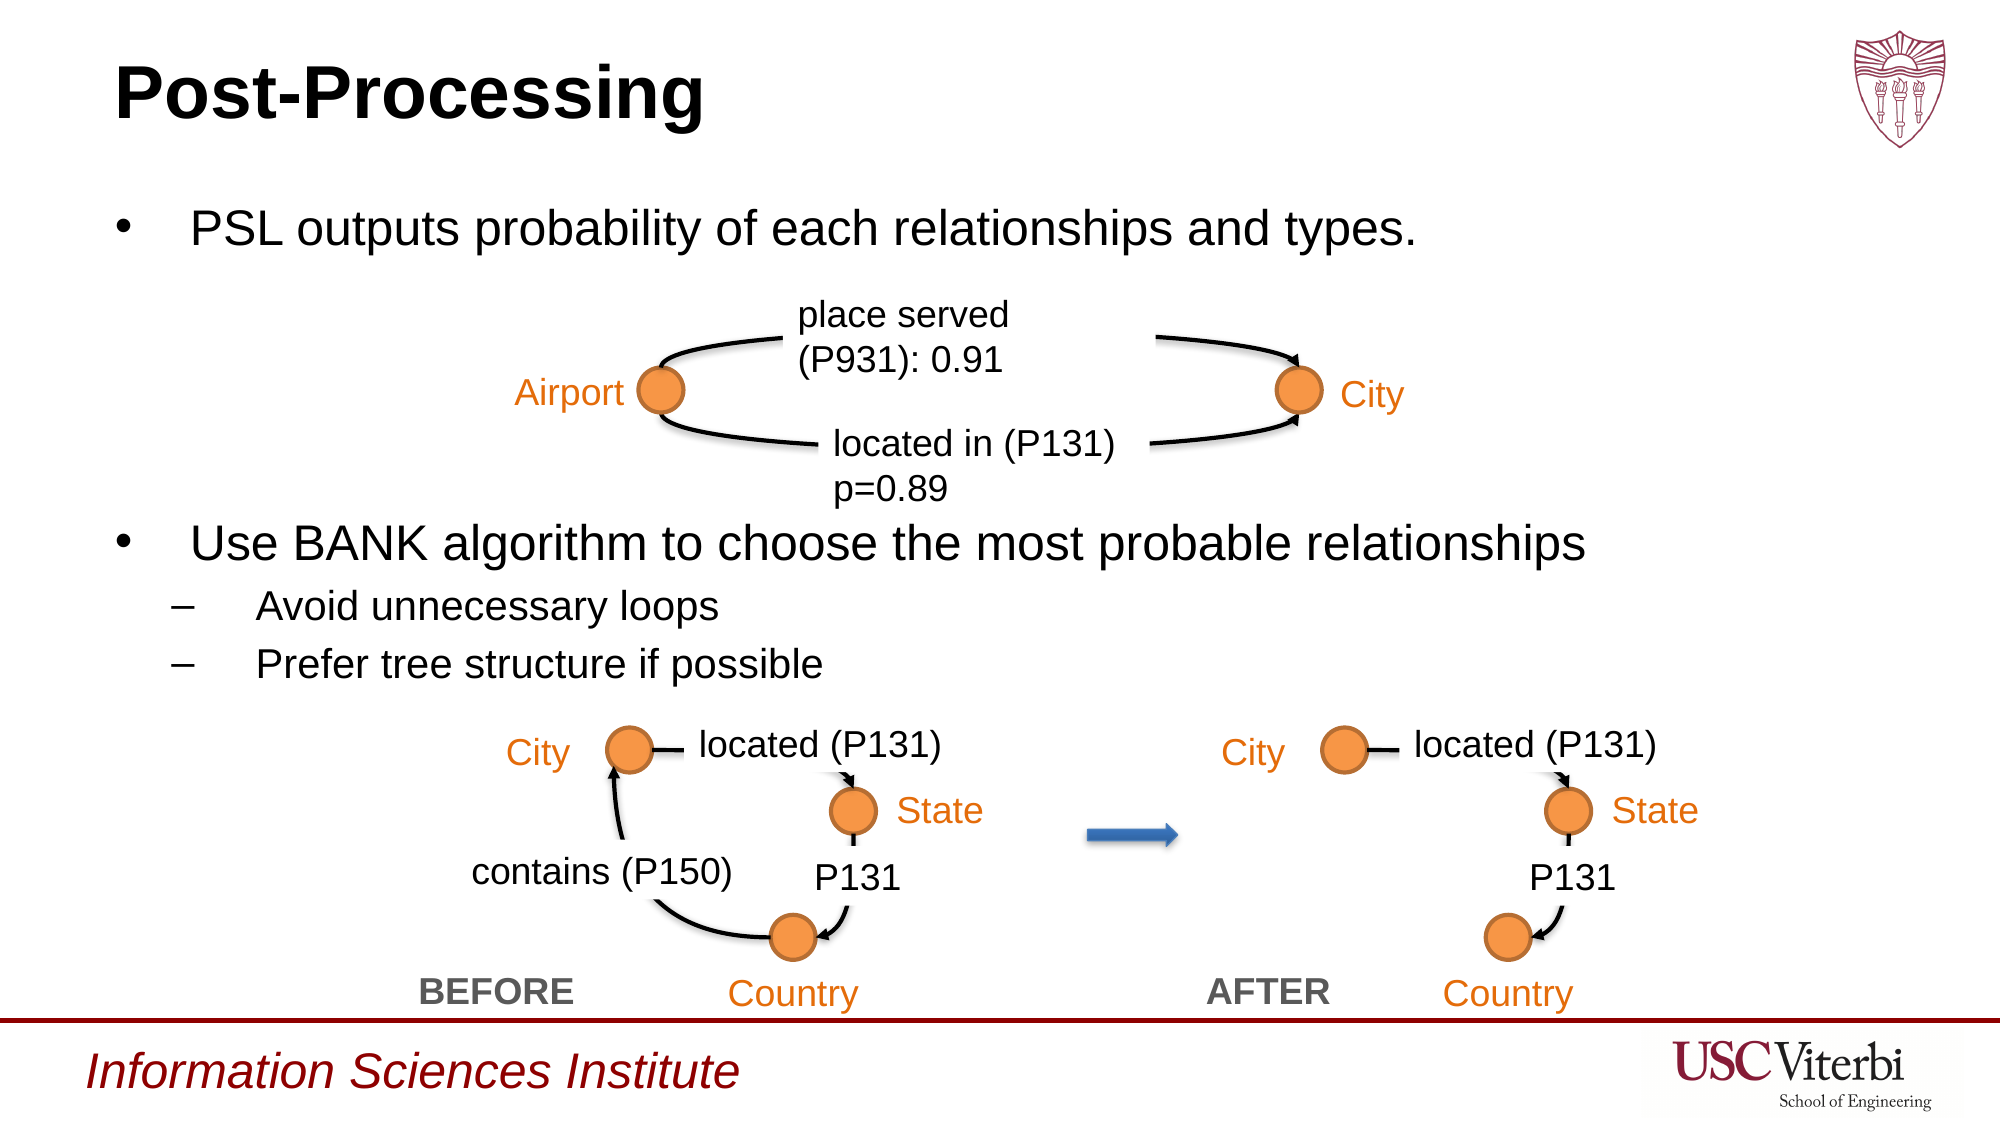

# Post-Processing
PSL outputs probability of each relationships and types.

Use BANK algorithm to choose the most probable relationships
Avoid unnecessary loops
Prefer tree structure if possible
place served (P931): 0.91
Airport

City

located in (P131) p=0.89
located (P131)
City

State

contains (P150)
P131

Country
located (P131)
City

State

P131

Country

BEFORE
AFTER